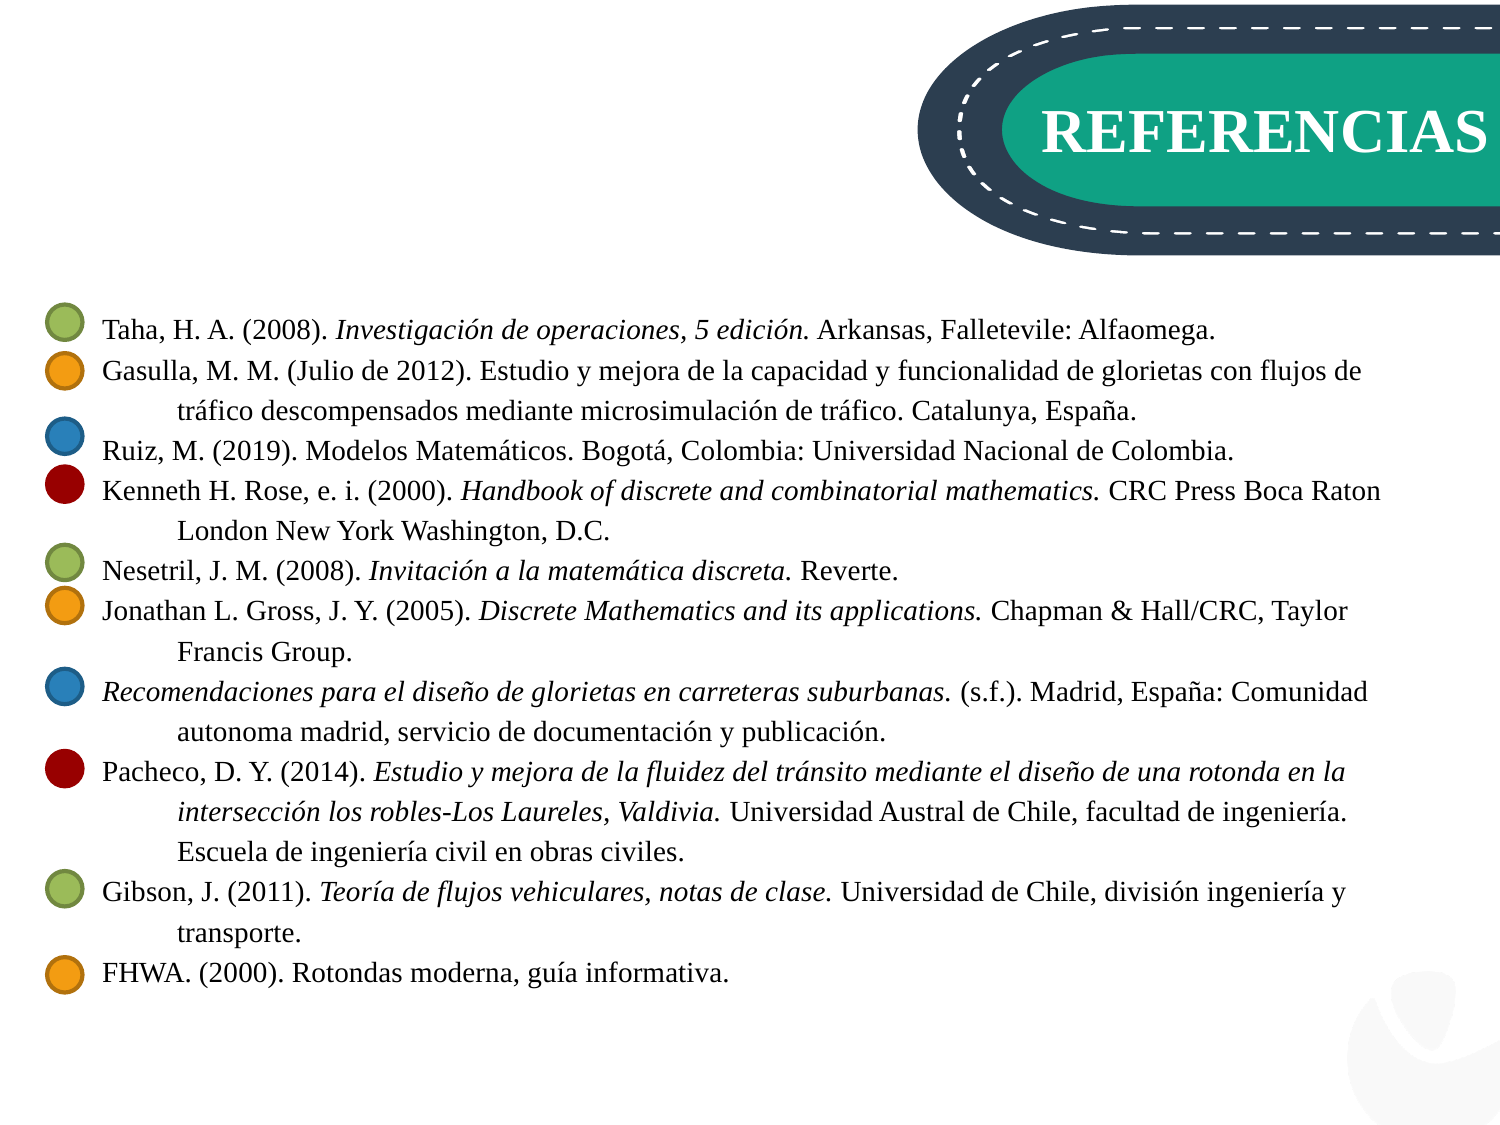

REFERENCIAS
Taha, H. A. (2008). Investigación de operaciones, 5 edición. Arkansas, Falletevile: Alfaomega.
Gasulla, M. M. (Julio de 2012). Estudio y mejora de la capacidad y funcionalidad de glorietas con flujos de tráfico descompensados mediante microsimulación de tráfico. Catalunya, España.
Ruiz, M. (2019). Modelos Matemáticos. Bogotá, Colombia: Universidad Nacional de Colombia.
Kenneth H. Rose, e. i. (2000). Handbook of discrete and combinatorial mathematics. CRC Press Boca Raton London New York Washington, D.C.
Nesetril, J. M. (2008). Invitación a la matemática discreta. Reverte.
Jonathan L. Gross, J. Y. (2005). Discrete Mathematics and its applications. Chapman & Hall/CRC, Taylor Francis Group.
Recomendaciones para el diseño de glorietas en carreteras suburbanas. (s.f.). Madrid, España: Comunidad autonoma madrid, servicio de documentación y publicación.
Pacheco, D. Y. (2014). Estudio y mejora de la fluidez del tránsito mediante el diseño de una rotonda en la intersección los robles-Los Laureles, Valdivia. Universidad Austral de Chile, facultad de ingeniería. Escuela de ingeniería civil en obras civiles.
Gibson, J. (2011). Teoría de flujos vehiculares, notas de clase. Universidad de Chile, división ingeniería y transporte.
FHWA. (2000). Rotondas moderna, guía informativa.